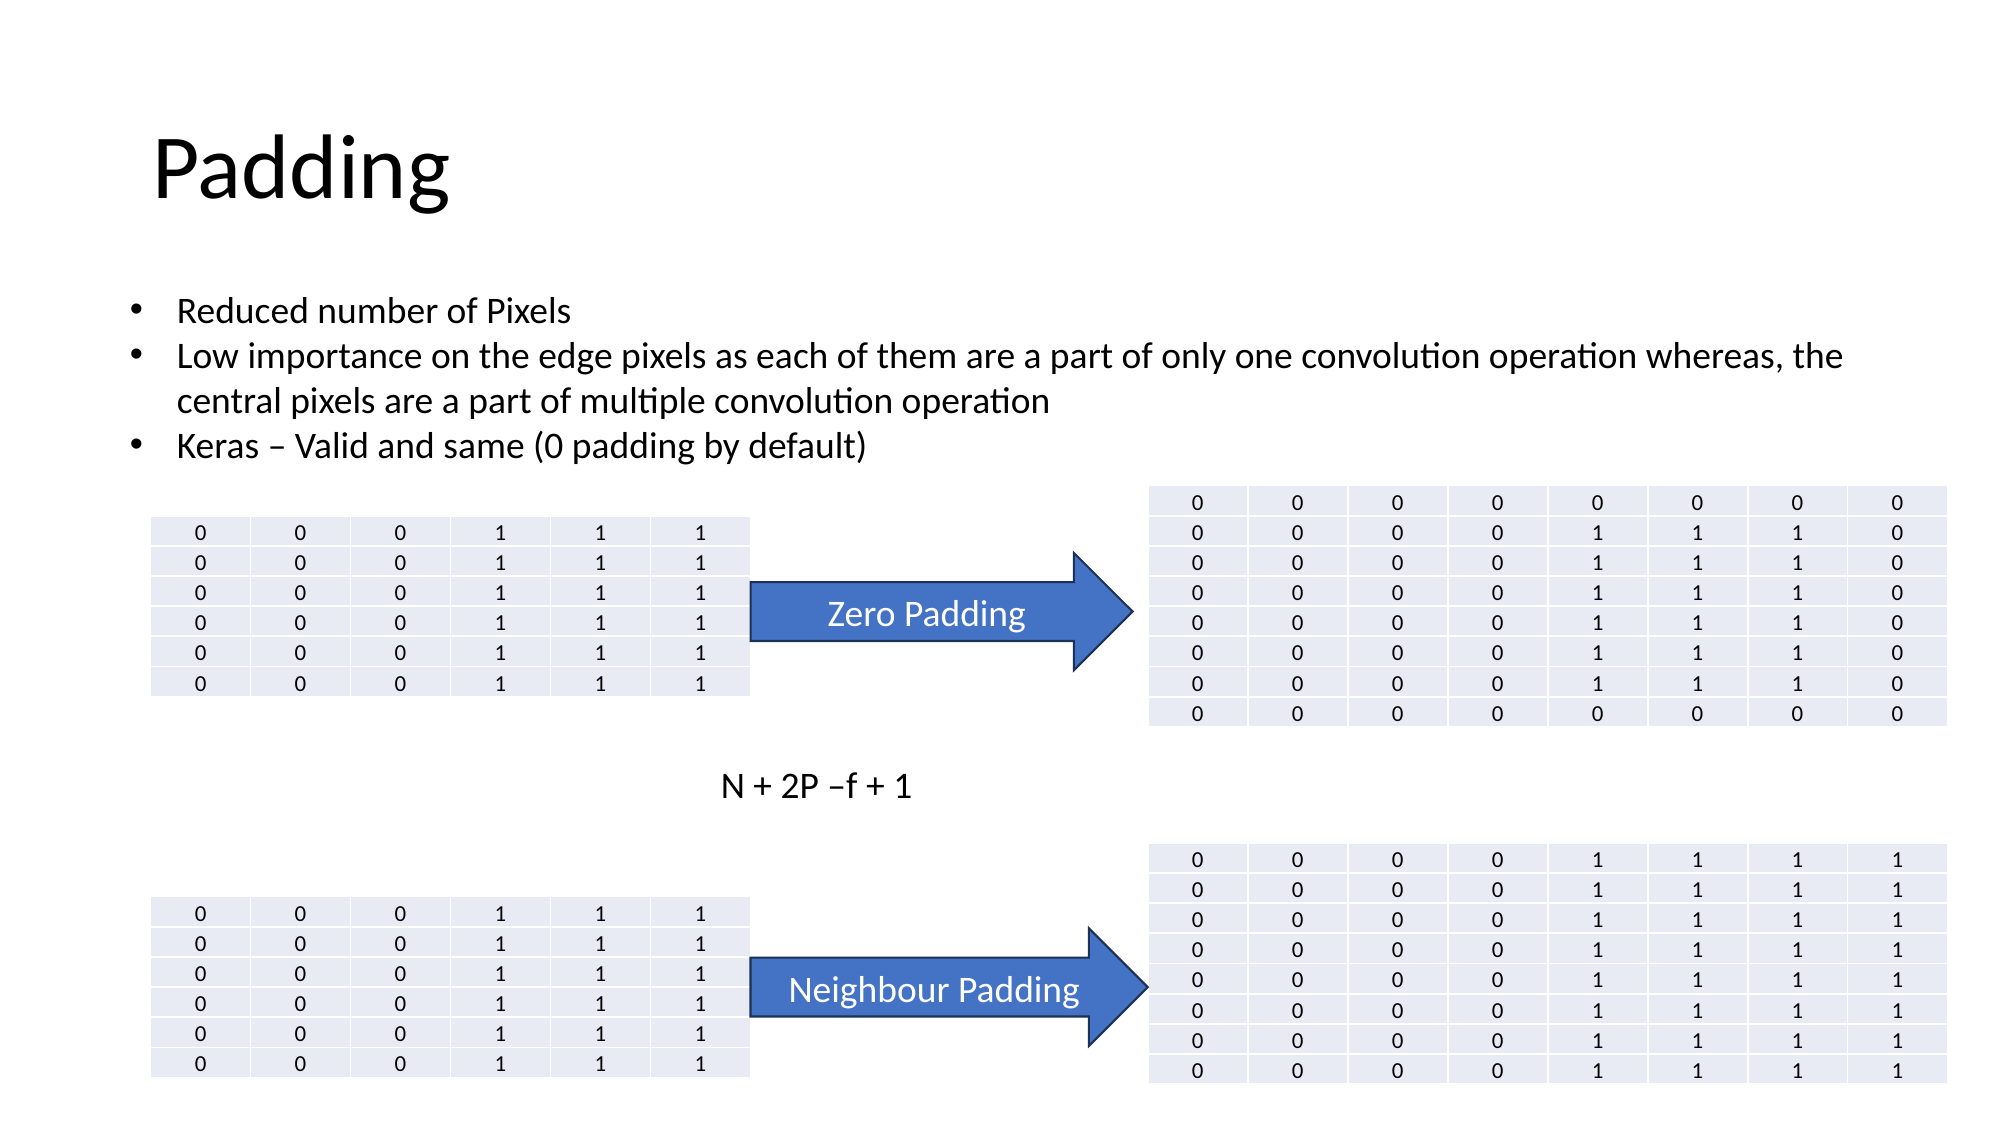

# Padding
Reduced number of Pixels
Low importance on the edge pixels as each of them are a part of only one convolution operation whereas, the central pixels are a part of multiple convolution operation
Keras – Valid and same (0 padding by default)
| 0 | 0 | 0 | 0 | 0 | 0 | 0 | 0 |
| --- | --- | --- | --- | --- | --- | --- | --- |
| 0 | 0 | 0 | 0 | 1 | 1 | 1 | 0 |
| 0 | 0 | 0 | 0 | 1 | 1 | 1 | 0 |
| 0 | 0 | 0 | 0 | 1 | 1 | 1 | 0 |
| 0 | 0 | 0 | 0 | 1 | 1 | 1 | 0 |
| 0 | 0 | 0 | 0 | 1 | 1 | 1 | 0 |
| 0 | 0 | 0 | 0 | 1 | 1 | 1 | 0 |
| 0 | 0 | 0 | 0 | 0 | 0 | 0 | 0 |
| 0 | 0 | 0 | 1 | 1 | 1 |
| --- | --- | --- | --- | --- | --- |
| 0 | 0 | 0 | 1 | 1 | 1 |
| 0 | 0 | 0 | 1 | 1 | 1 |
| 0 | 0 | 0 | 1 | 1 | 1 |
| 0 | 0 | 0 | 1 | 1 | 1 |
| 0 | 0 | 0 | 1 | 1 | 1 |
Zero Padding
N + 2P –f + 1
| 0 | 0 | 0 | 0 | 1 | 1 | 1 | 1 |
| --- | --- | --- | --- | --- | --- | --- | --- |
| 0 | 0 | 0 | 0 | 1 | 1 | 1 | 1 |
| 0 | 0 | 0 | 0 | 1 | 1 | 1 | 1 |
| 0 | 0 | 0 | 0 | 1 | 1 | 1 | 1 |
| 0 | 0 | 0 | 0 | 1 | 1 | 1 | 1 |
| 0 | 0 | 0 | 0 | 1 | 1 | 1 | 1 |
| 0 | 0 | 0 | 0 | 1 | 1 | 1 | 1 |
| 0 | 0 | 0 | 0 | 1 | 1 | 1 | 1 |
| 0 | 0 | 0 | 1 | 1 | 1 |
| --- | --- | --- | --- | --- | --- |
| 0 | 0 | 0 | 1 | 1 | 1 |
| 0 | 0 | 0 | 1 | 1 | 1 |
| 0 | 0 | 0 | 1 | 1 | 1 |
| 0 | 0 | 0 | 1 | 1 | 1 |
| 0 | 0 | 0 | 1 | 1 | 1 |
Neighbour Padding